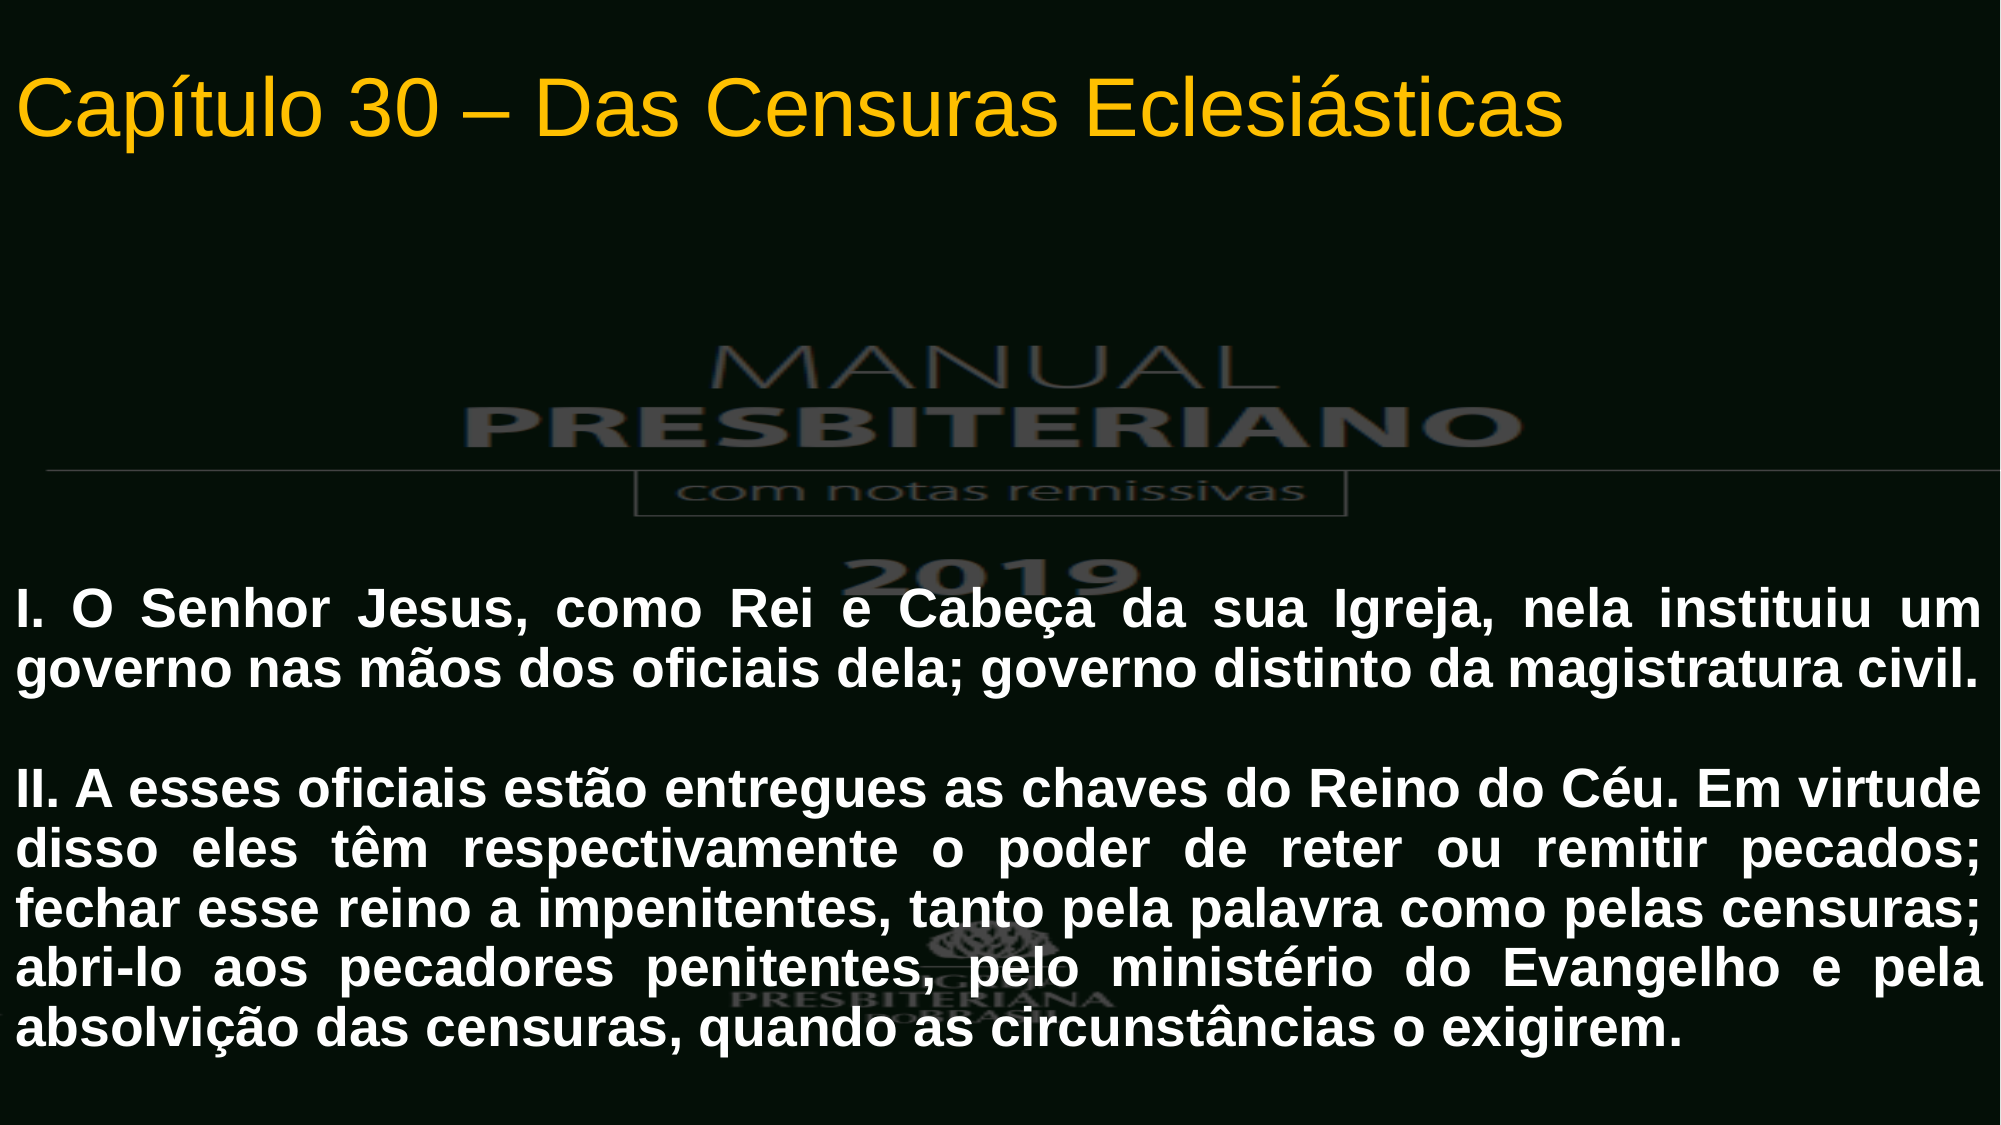

# Capítulo 30 – Das Censuras Eclesiásticas
I. O Senhor Jesus, como Rei e Cabeça da sua Igreja, nela instituiu um governo nas mãos dos oficiais dela; governo distinto da magistratura civil.

II. A esses oficiais estão entregues as chaves do Reino do Céu. Em virtude disso eles têm respectivamente o poder de reter ou remitir pecados; fechar esse reino a impenitentes, tanto pela palavra como pelas censuras; abri-lo aos pecadores penitentes, pelo ministério do Evangelho e pela absolvição das censuras, quando as circunstâncias o exigirem.